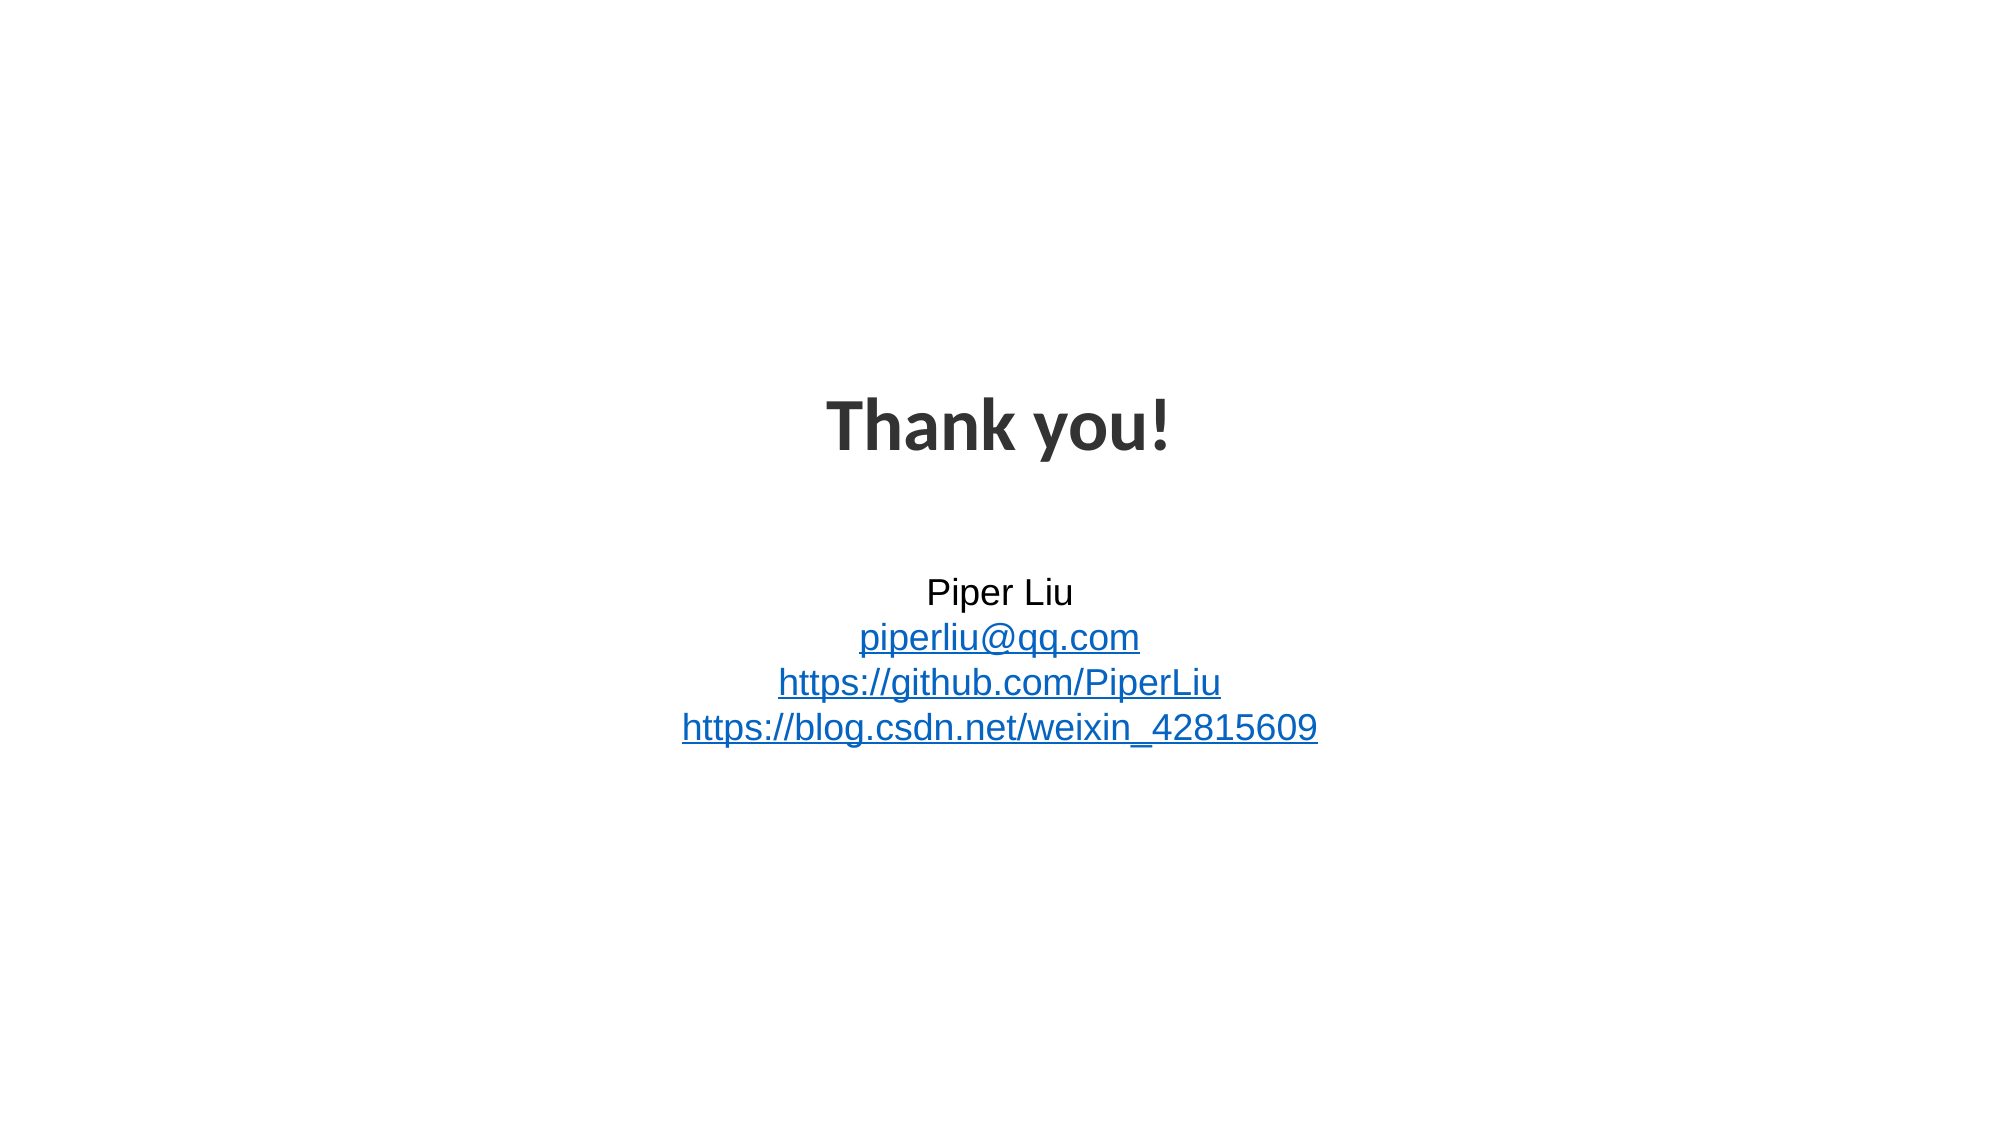

Thank you!
Piper Liu
piperliu@qq.com
https://github.com/PiperLiu
https://blog.csdn.net/weixin_42815609